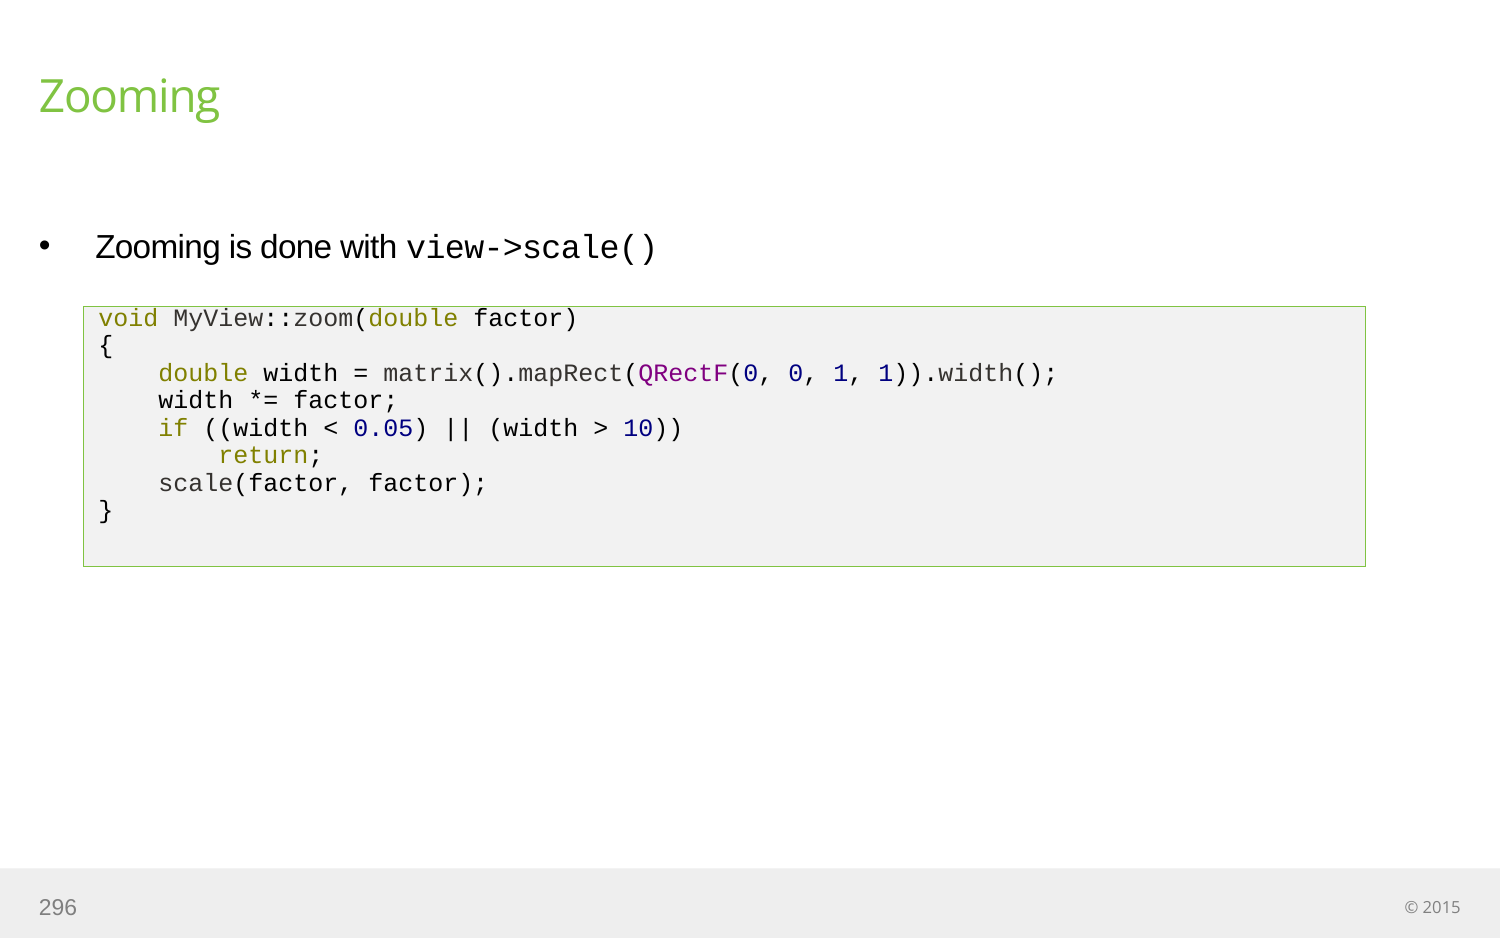

# Zooming
Zooming is done with view->scale()
void MyView::zoom(double factor)
{
    double width = matrix().mapRect(QRectF(0, 0, 1, 1)).width();
    width *= factor;
    if ((width < 0.05) || (width > 10))
        return;
    scale(factor, factor);
}
296
© 2015